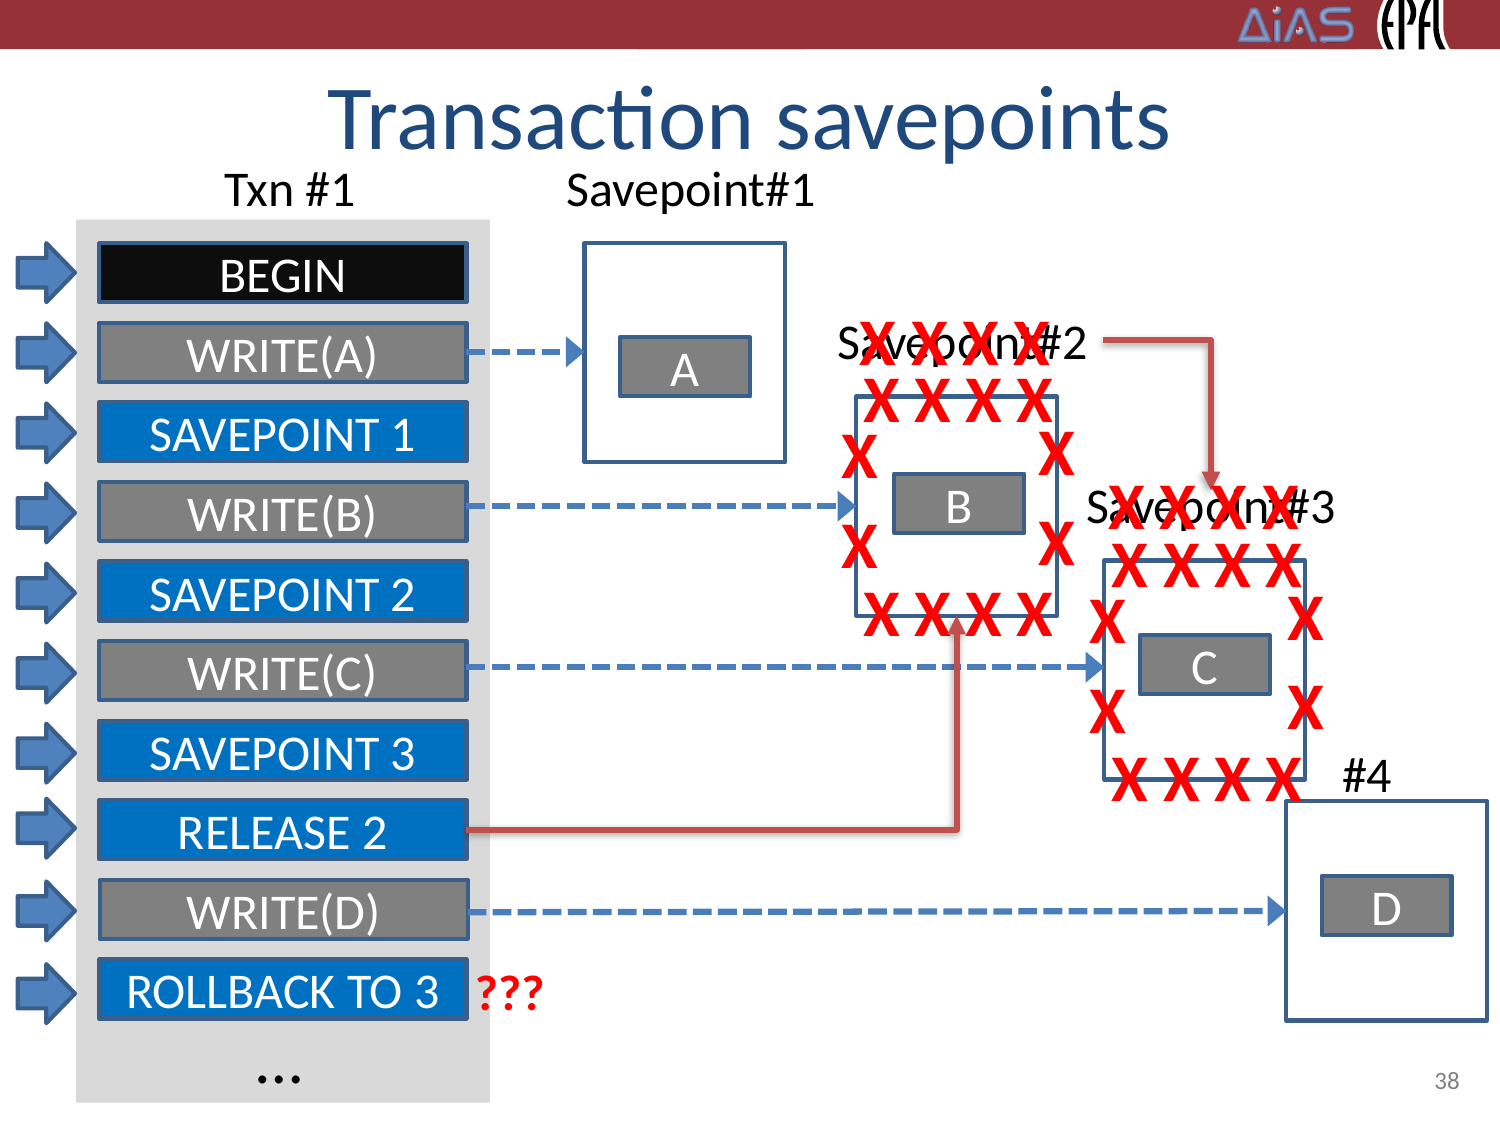

# Transaction savepoints
Txn #1
Savepoint#1

BEGIN

X
X
X
X
X
X
X
X
X
X
X
X
X
X
X
X
Savepoint#2
WRITE(A)

A

SAVEPOINT 1

X
X
X
X
X
X
X
X
X
X
X
X
X
X
X
X
Savepoint#3
B
WRITE(B)

SAVEPOINT 2

C
WRITE(C)

SAVEPOINT 3

#4

RELEASE 2

D
WRITE(D)

???
ROLLBACK TO 3

…
38